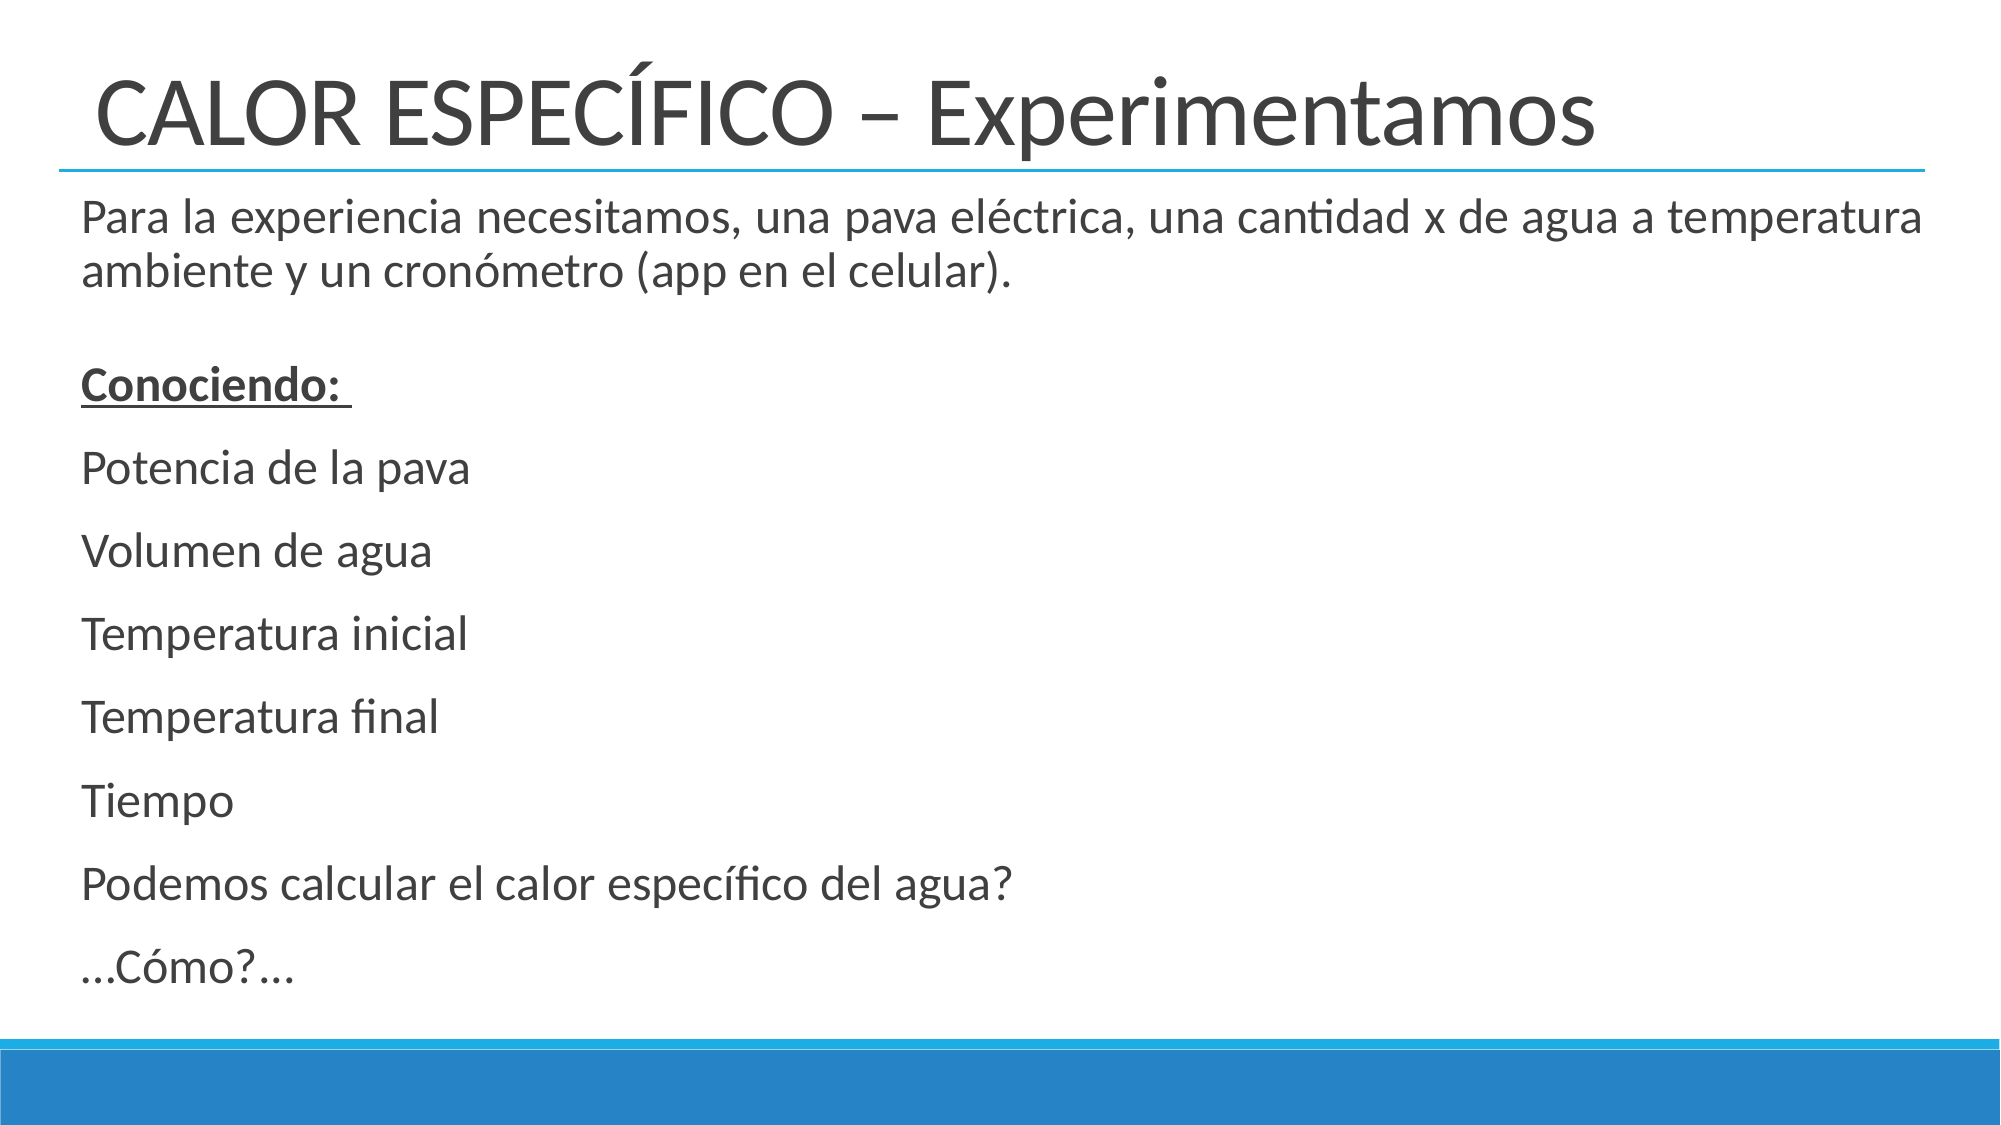

CALOR ESPECÍFICO – Experimentamos
Para la experiencia necesitamos, una pava eléctrica, una cantidad x de agua a temperatura ambiente y un cronómetro (app en el celular).

Conociendo:
Potencia de la pava
Volumen de agua
Temperatura inicial
Temperatura final
Tiempo
Podemos calcular el calor específico del agua?
…Cómo?...